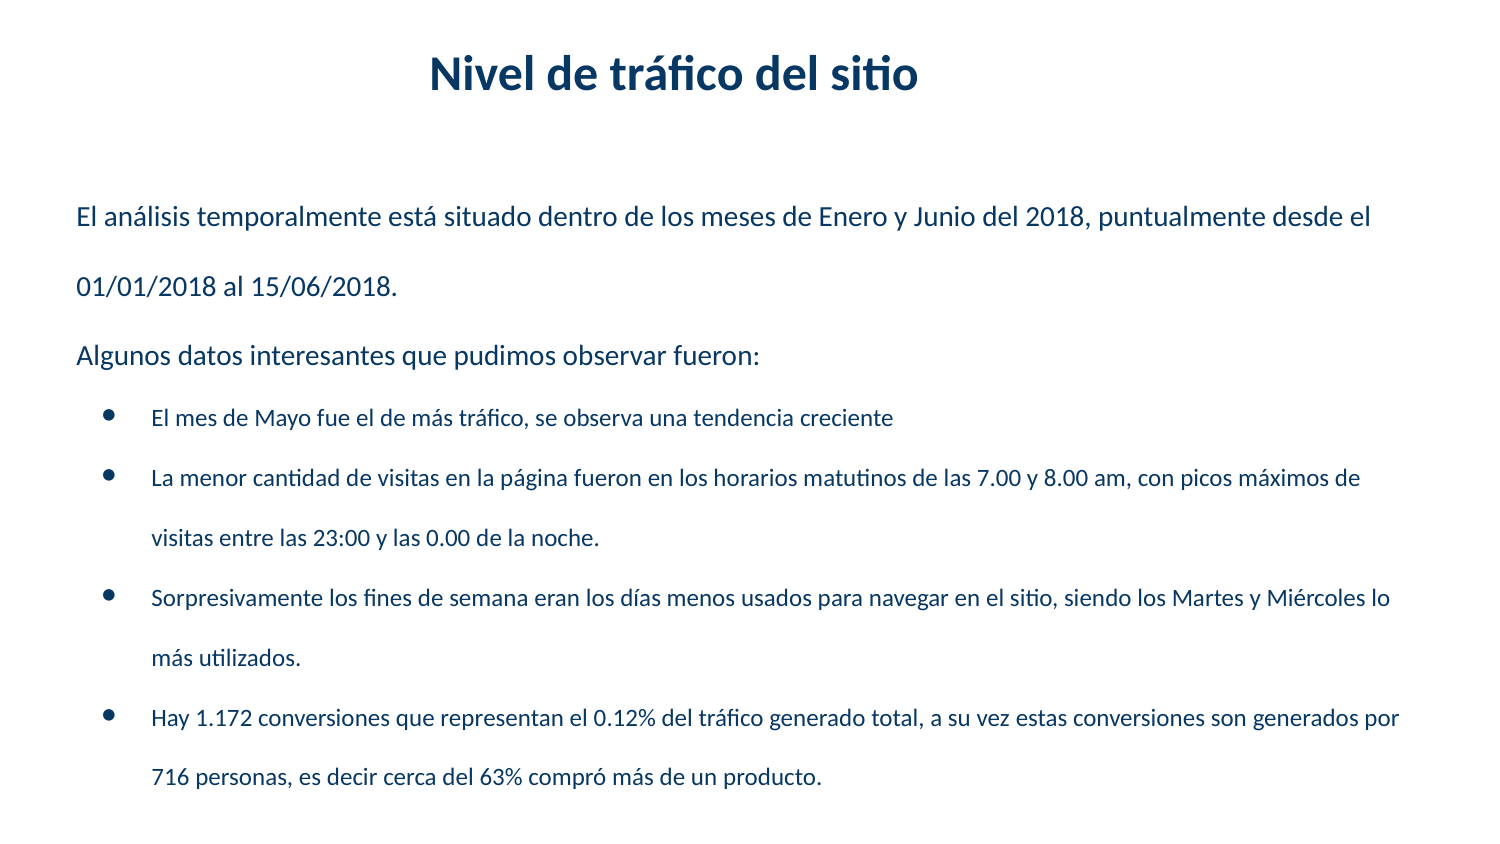

Nivel de tráfico del sitio

El análisis temporalmente está situado dentro de los meses de Enero y Junio del 2018, puntualmente desde el 01/01/2018 al 15/06/2018.
Algunos datos interesantes que pudimos observar fueron:
El mes de Mayo fue el de más tráfico, se observa una tendencia creciente
La menor cantidad de visitas en la página fueron en los horarios matutinos de las 7.00 y 8.00 am, con picos máximos de visitas entre las 23:00 y las 0.00 de la noche.
Sorpresivamente los fines de semana eran los días menos usados para navegar en el sitio, siendo los Martes y Miércoles lo más utilizados.
Hay 1.172 conversiones que representan el 0.12% del tráfico generado total, a su vez estas conversiones son generados por 716 personas, es decir cerca del 63% compró más de un producto.